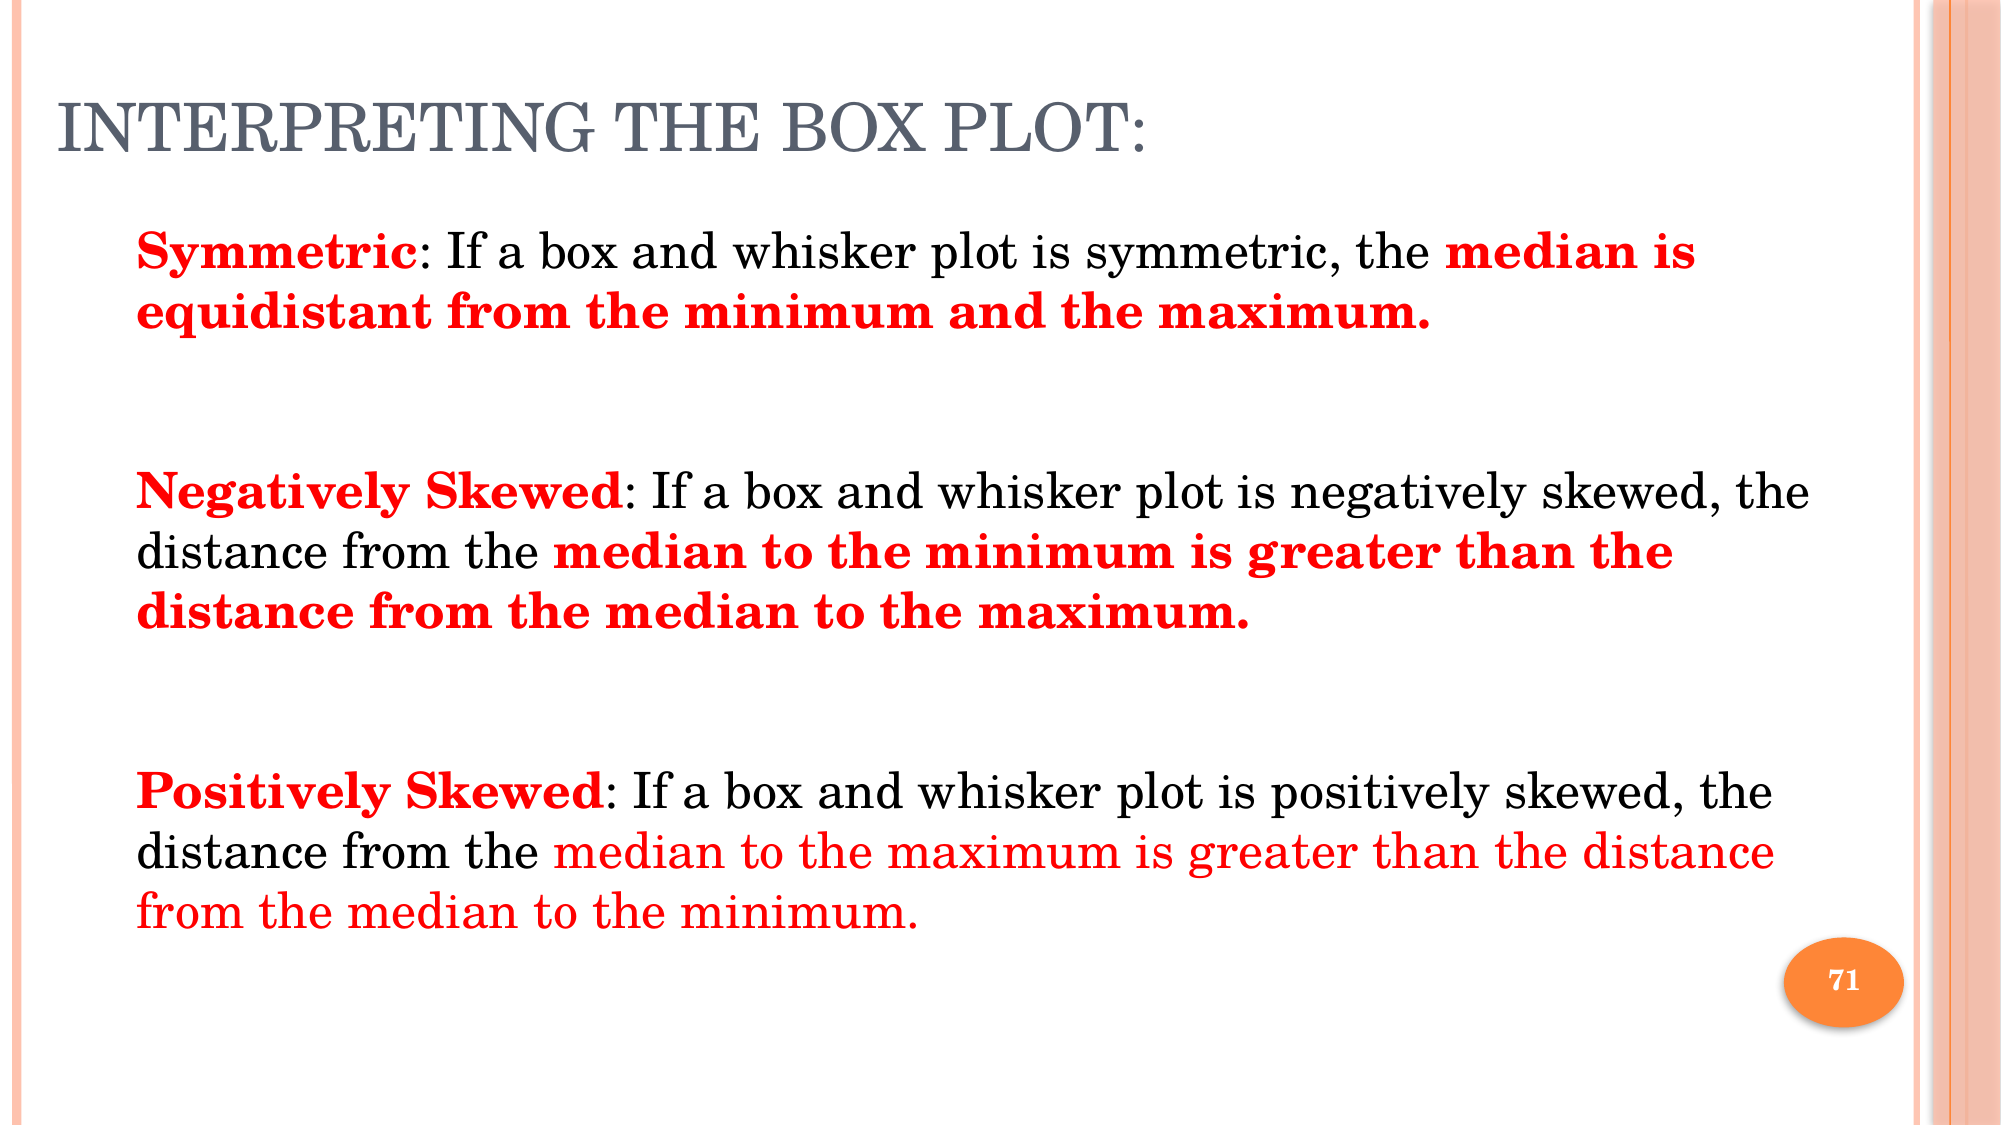

# Interpreting the Box Plot:
Symmetric: If a box and whisker plot is symmetric, the median is equidistant from the minimum and the maximum.
Negatively Skewed: If a box and whisker plot is negatively skewed, the distance from the median to the minimum is greater than the distance from the median to the maximum.
Positively Skewed: If a box and whisker plot is positively skewed, the distance from the median to the maximum is greater than the distance from the median to the minimum.
71